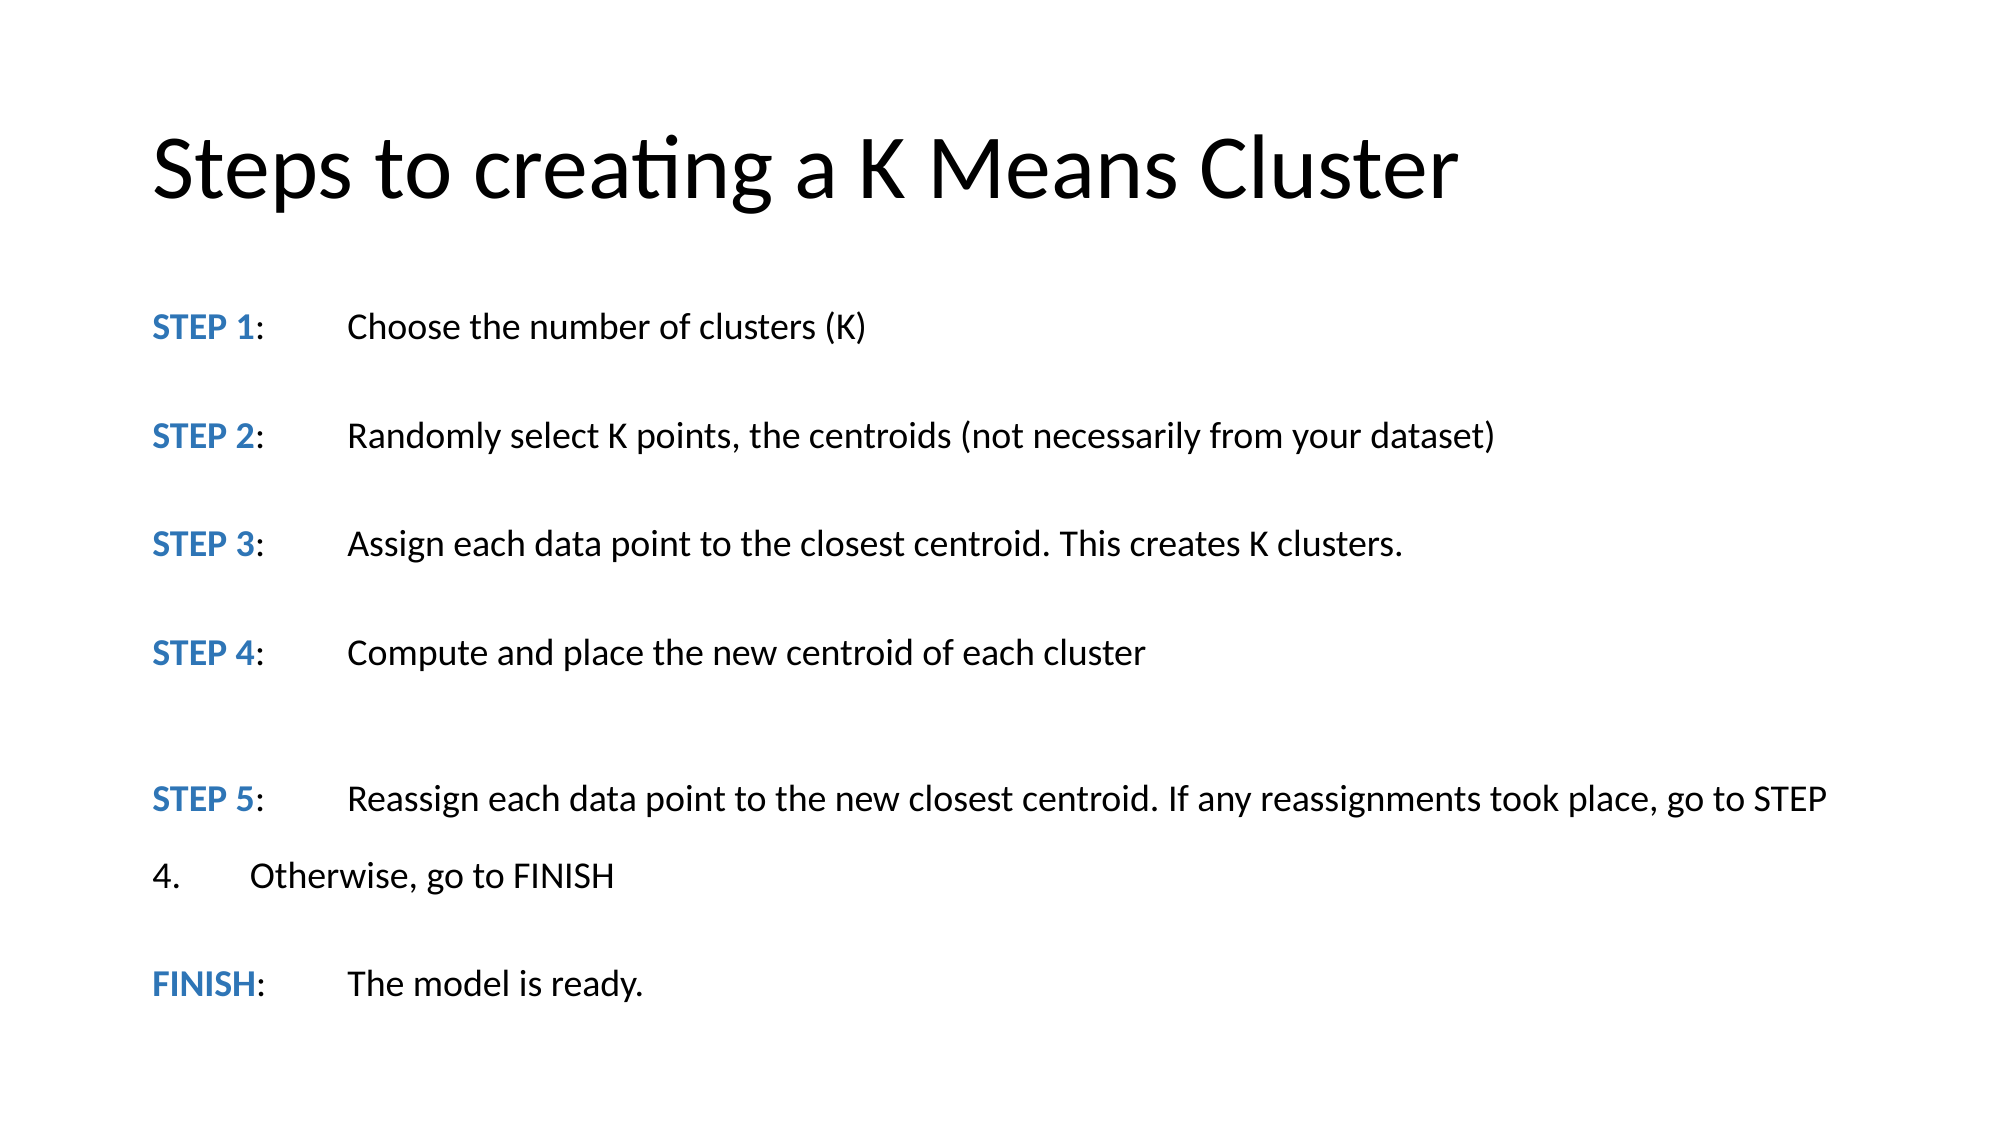

# Steps to creating a K Means Cluster
STEP 1: 	Choose the number of clusters (K)

STEP 2: 	Randomly select K points, the centroids (not necessarily from your dataset)

STEP 3: 	Assign each data point to the closest centroid. This creates K clusters.

STEP 4: 	Compute and place the new centroid of each cluster

STEP 5: 	Reassign each data point to the new closest centroid. If any reassignments took place, go to STEP 4. 	Otherwise, go to FINISH

FINISH: 	The model is ready.